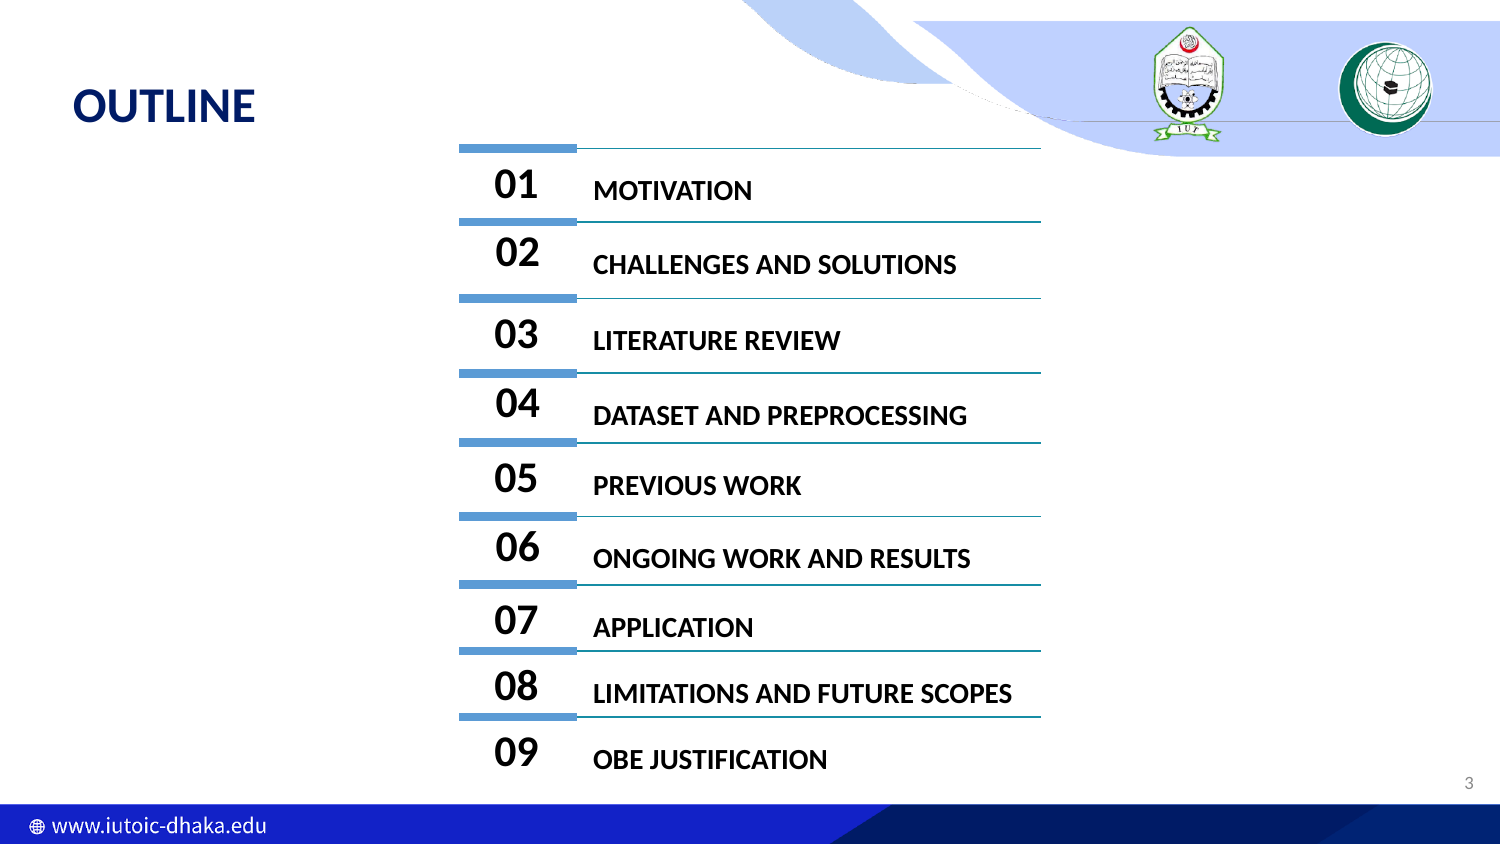

OUTLINE
01
MOTIVATION
02
CHALLENGES AND SOLUTIONS
03
LITERATURE REVIEW
04
DATASET AND PREPROCESSING
05
PREVIOUS WORK
06
ONGOING WORK AND RESULTS
07
APPLICATION
08
LIMITATIONS AND FUTURE SCOPES

09
OBE JUSTIFICATION

3